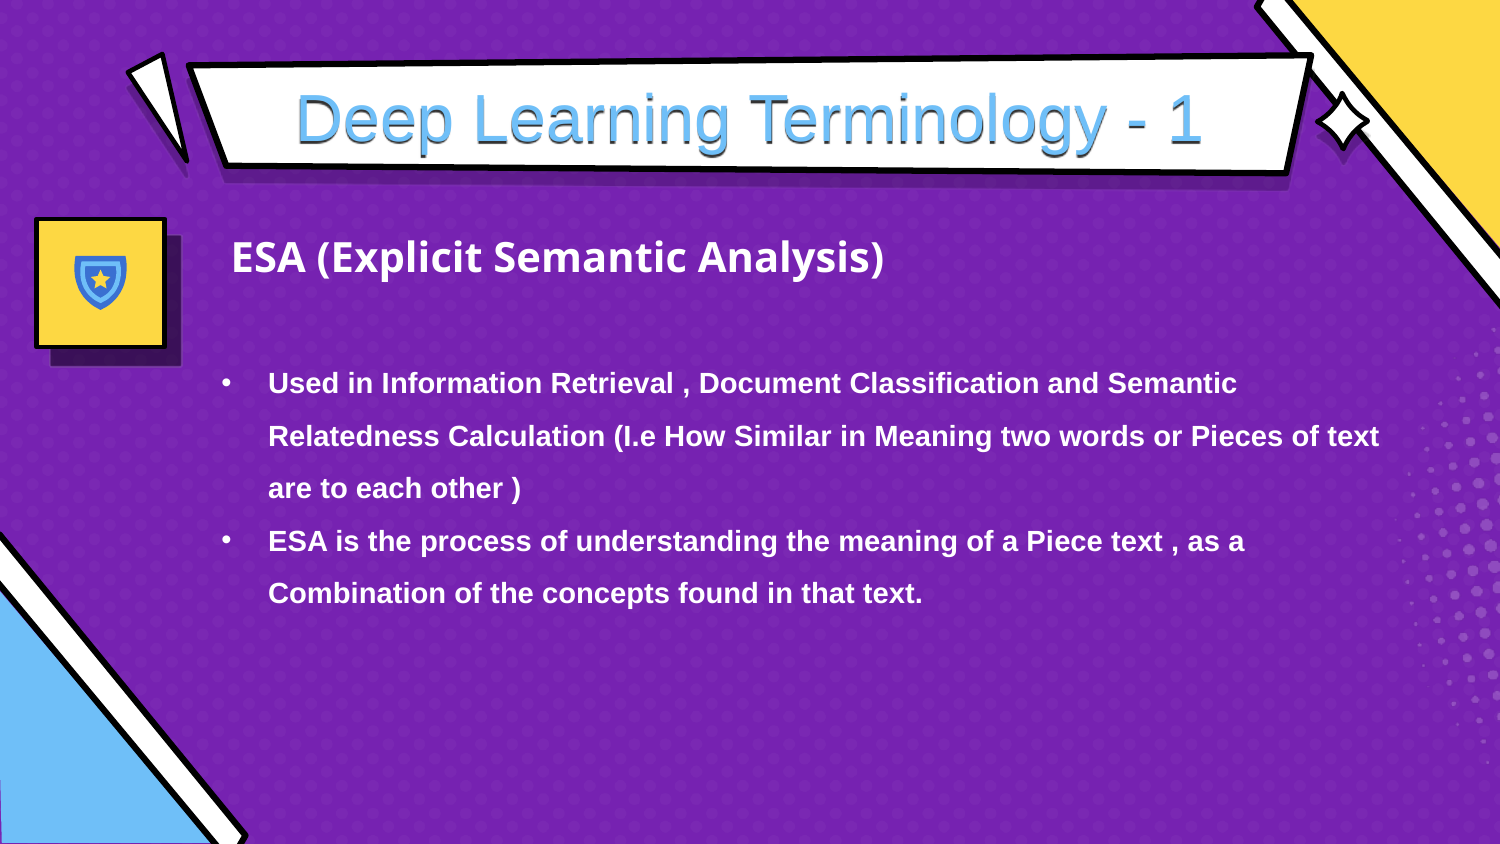

# Deep Learning Terminology - 1

ESA (Explicit Semantic Analysis)

Used in Information Retrieval , Document Classification and Semantic Relatedness Calculation (I.e How Similar in Meaning two words or Pieces of text are to each other )
ESA is the process of understanding the meaning of a Piece text , as a Combination of the concepts found in that text.